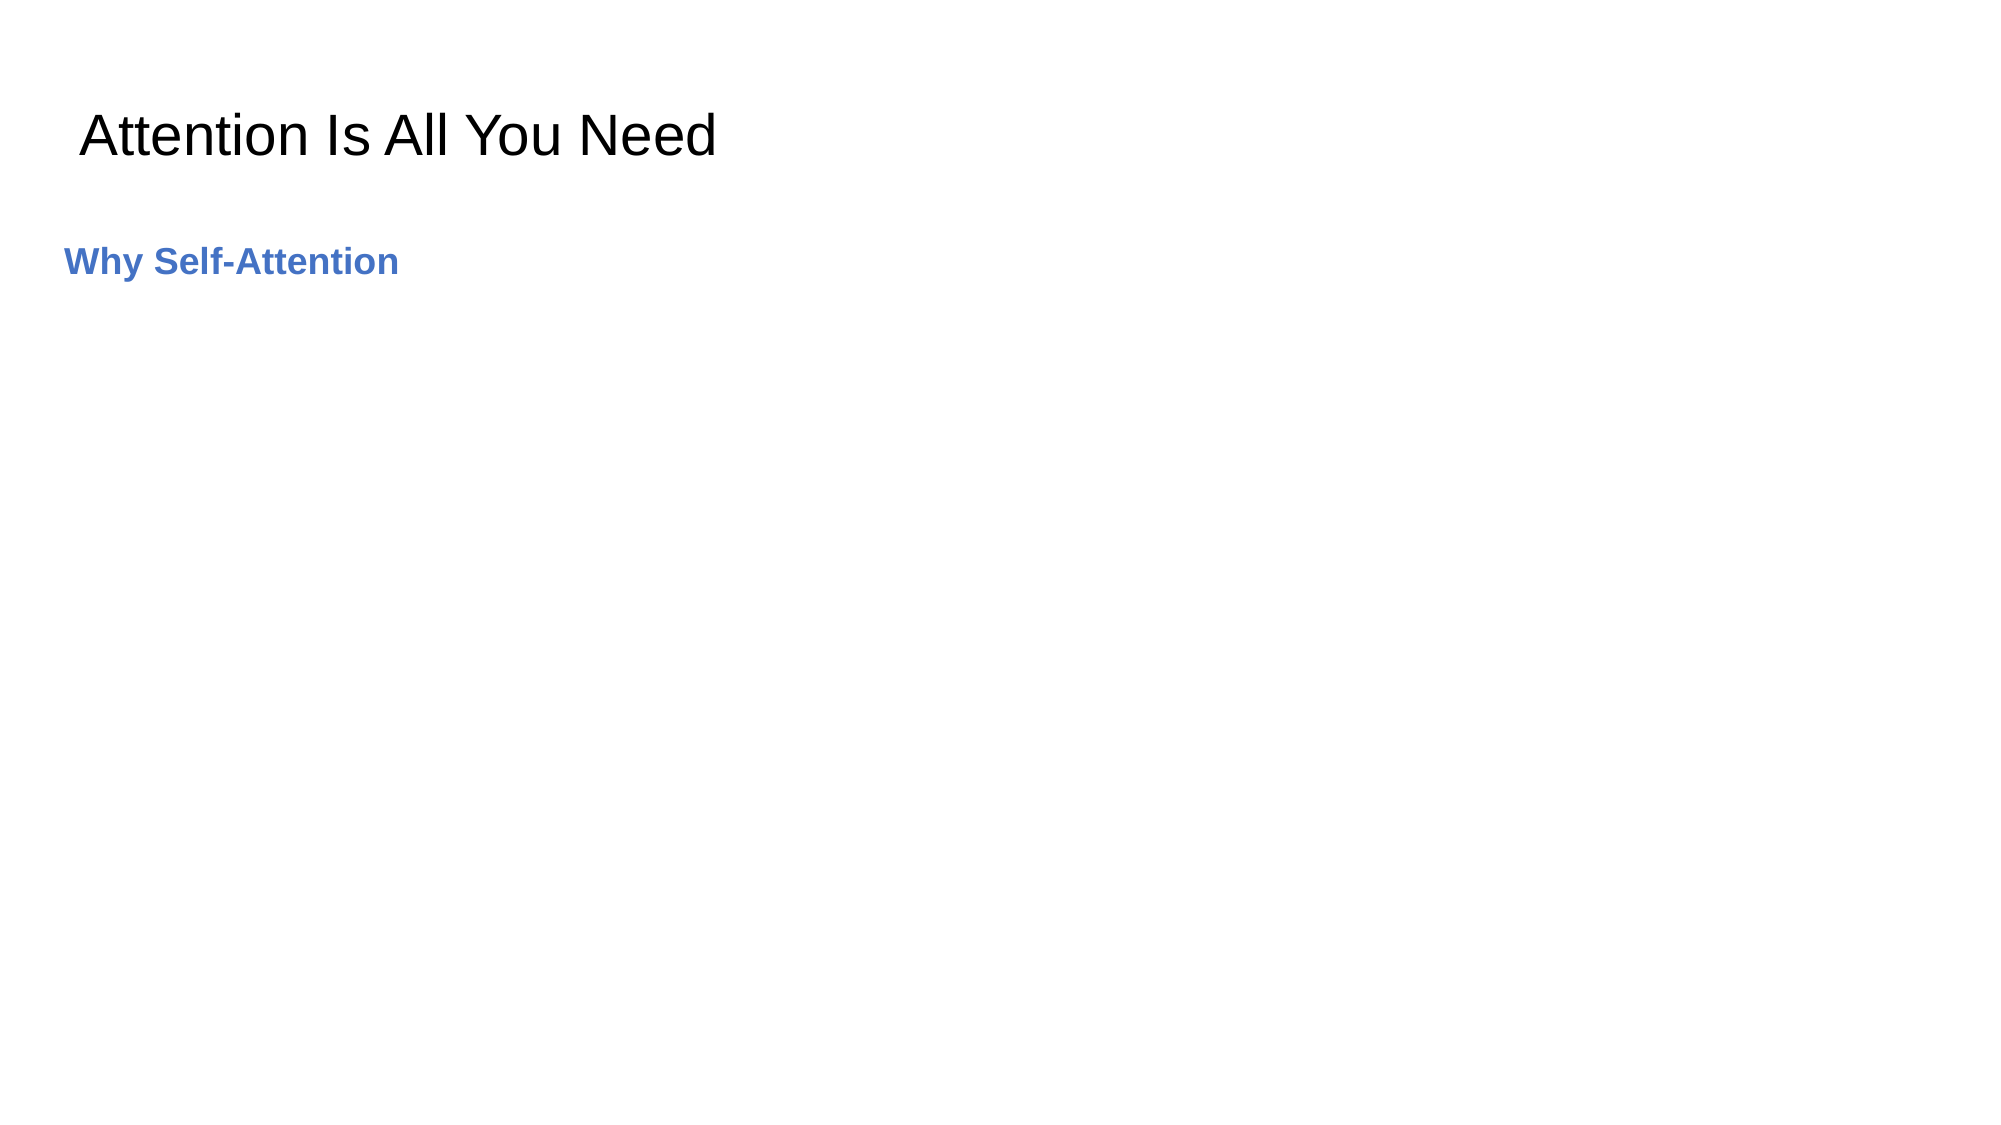

Attention Is All You Need
Why Self-Attention